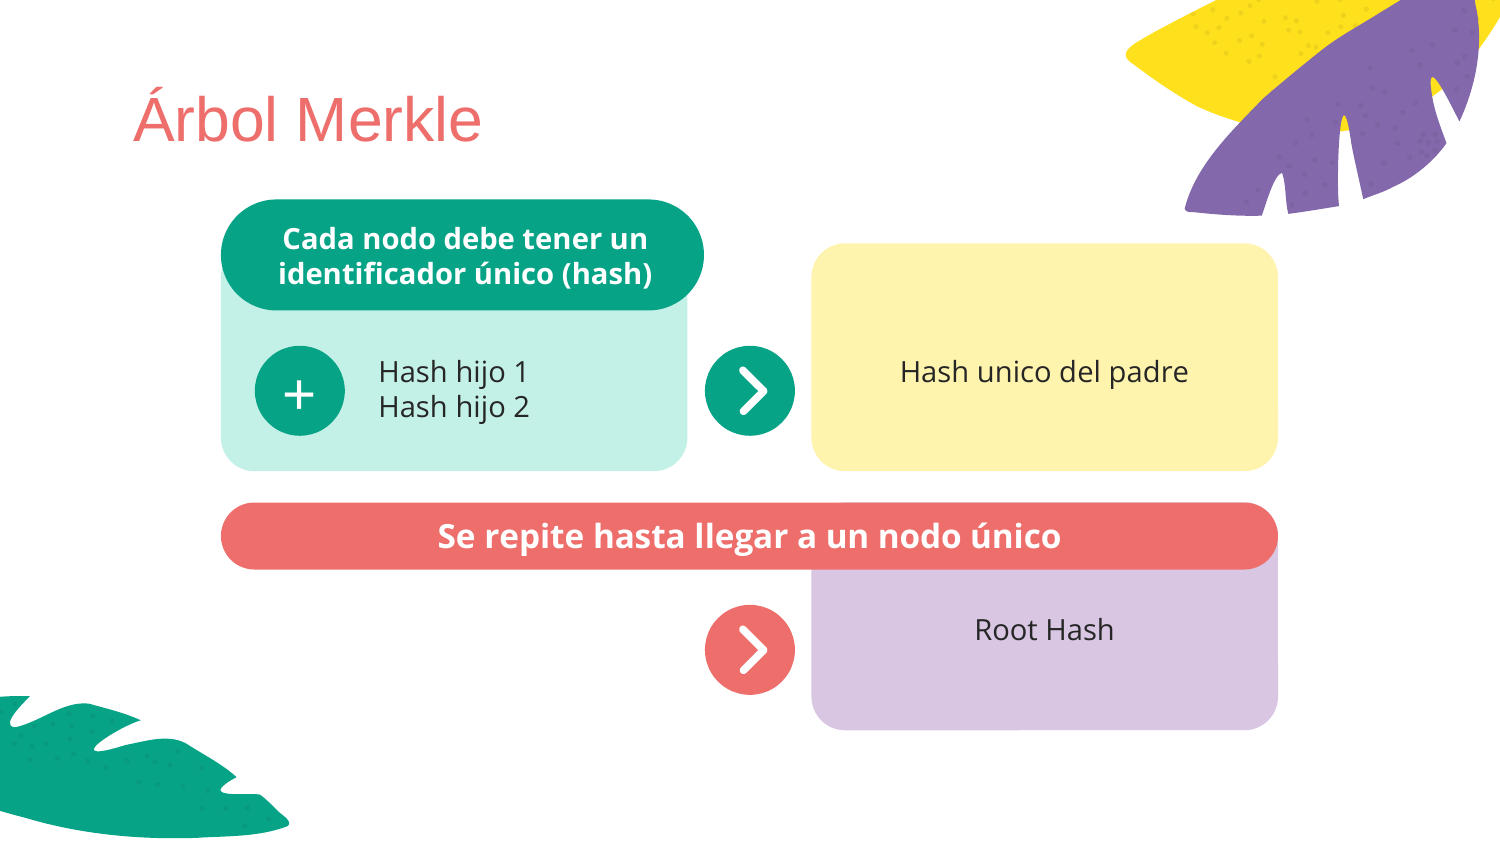

# Árbol Merkle

Cada nodo debe tener un identificador único (hash)

Hash hijo 1
Hash hijo 2
Hash unico del padre
+

Se repite hasta llegar a un nodo único
Root Hash